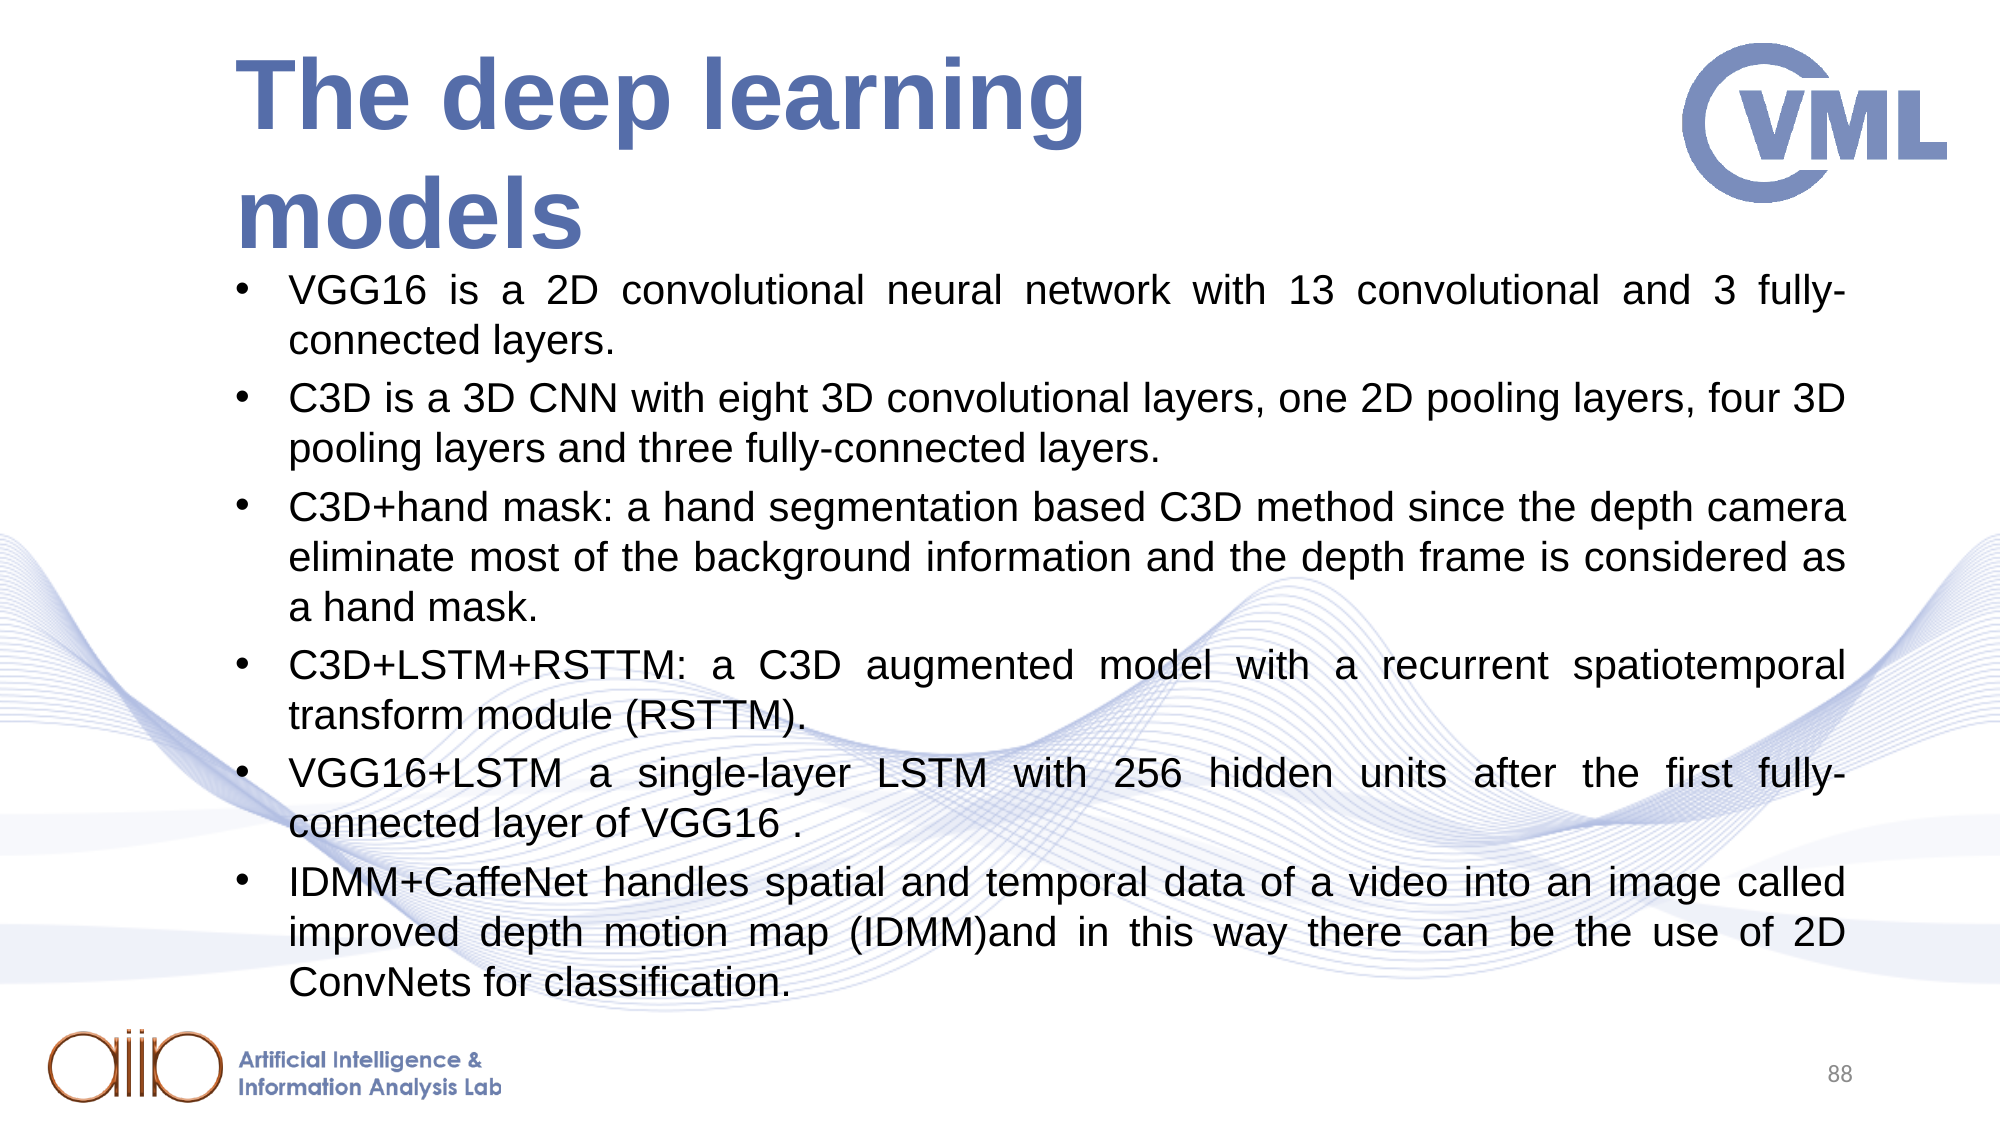

# The deep learning models
VGG16 is a 2D convolutional neural network with 13 convolutional and 3 fully-connected layers.
C3D is a 3D CNN with eight 3D convolutional layers, one 2D pooling layers, four 3D pooling layers and three fully-connected layers.
C3D+hand mask: a hand segmentation based C3D method since the depth camera eliminate most of the background information and the depth frame is considered as a hand mask.
C3D+LSTM+RSTTM: a C3D augmented model with a recurrent spatiotemporal transform module (RSTTM).
VGG16+LSTM a single-layer LSTM with 256 hidden units after the first fully-connected layer of VGG16 .
IDMM+CaffeNet handles spatial and temporal data of a video into an image called improved depth motion map (IDMM)and in this way there can be the use of 2D ConvNets for classification.

88